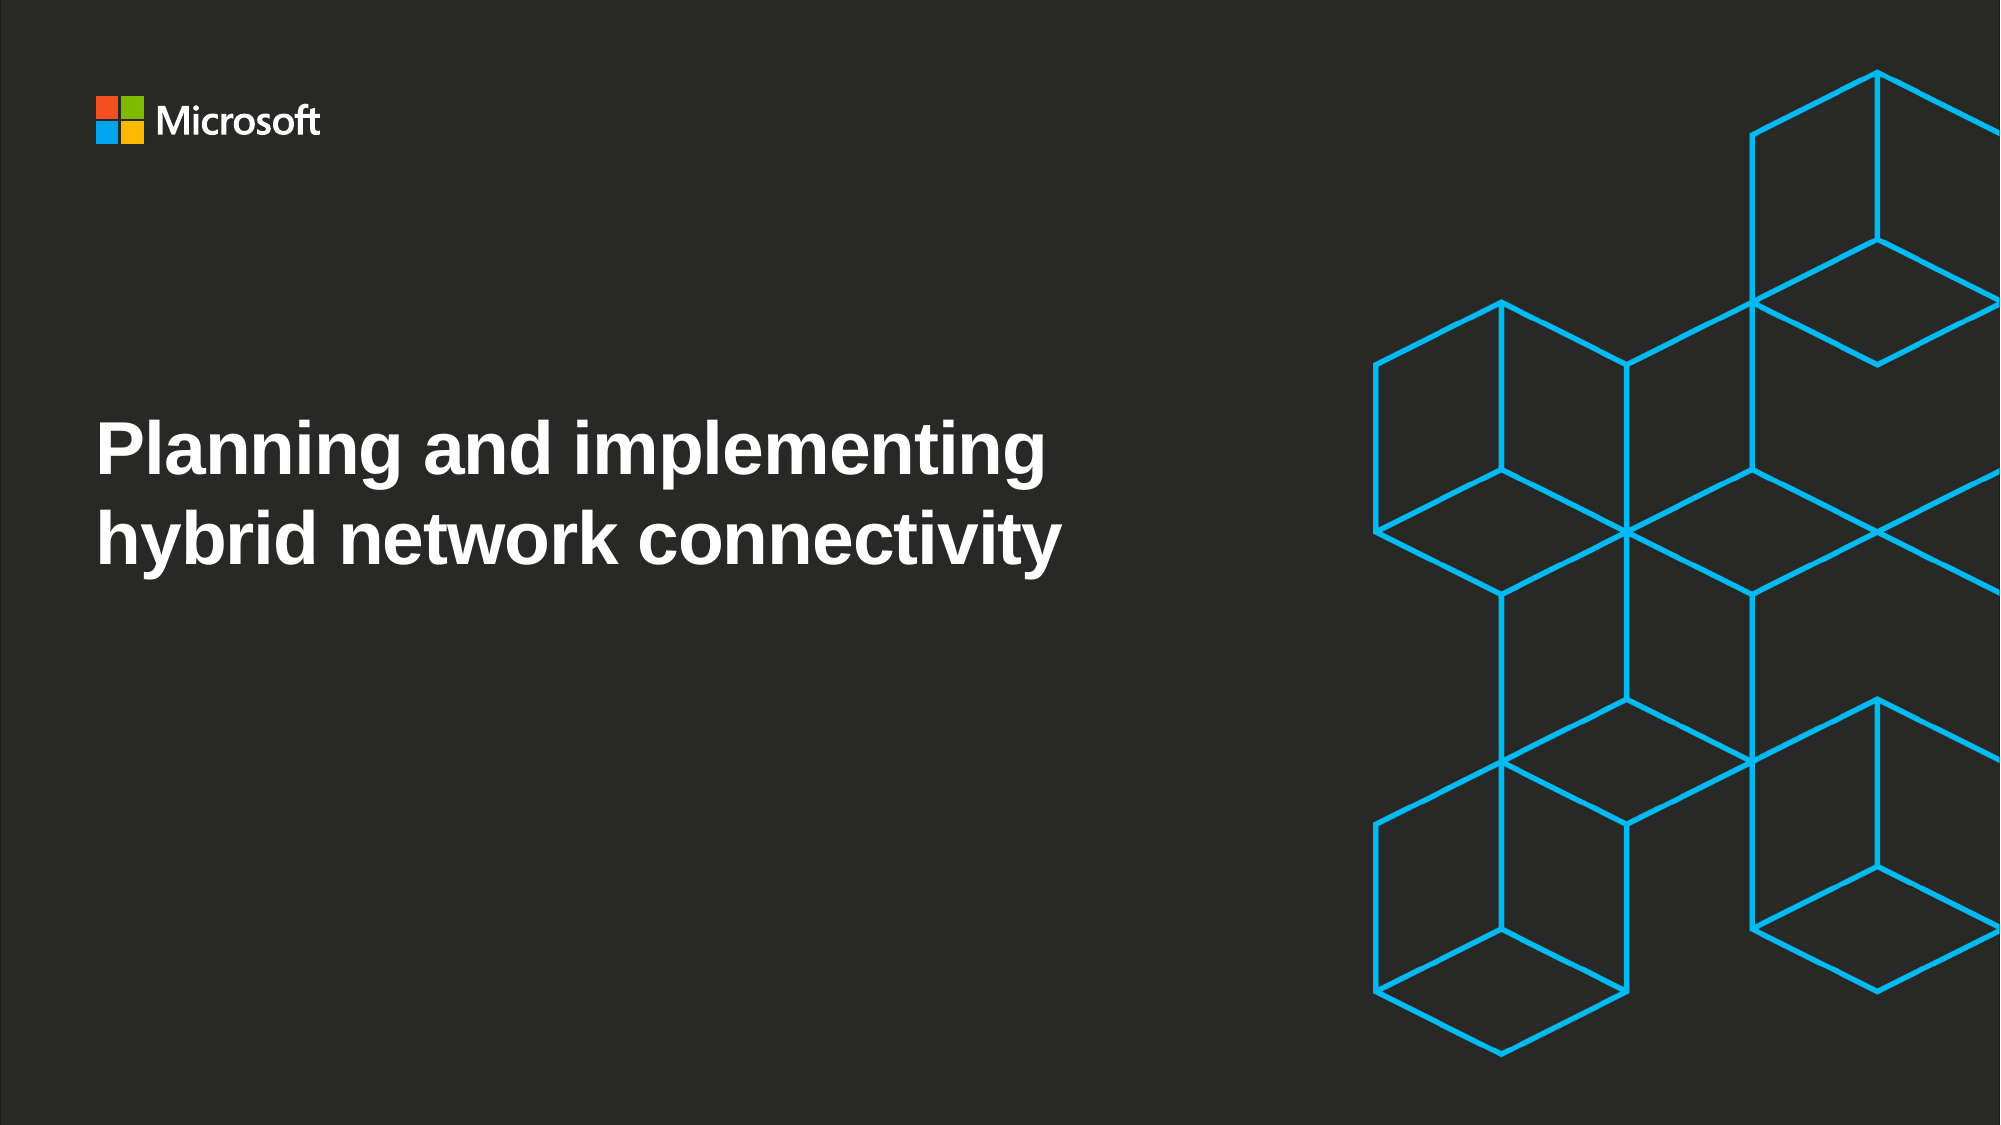

# Planning and implementing hybrid network connectivity